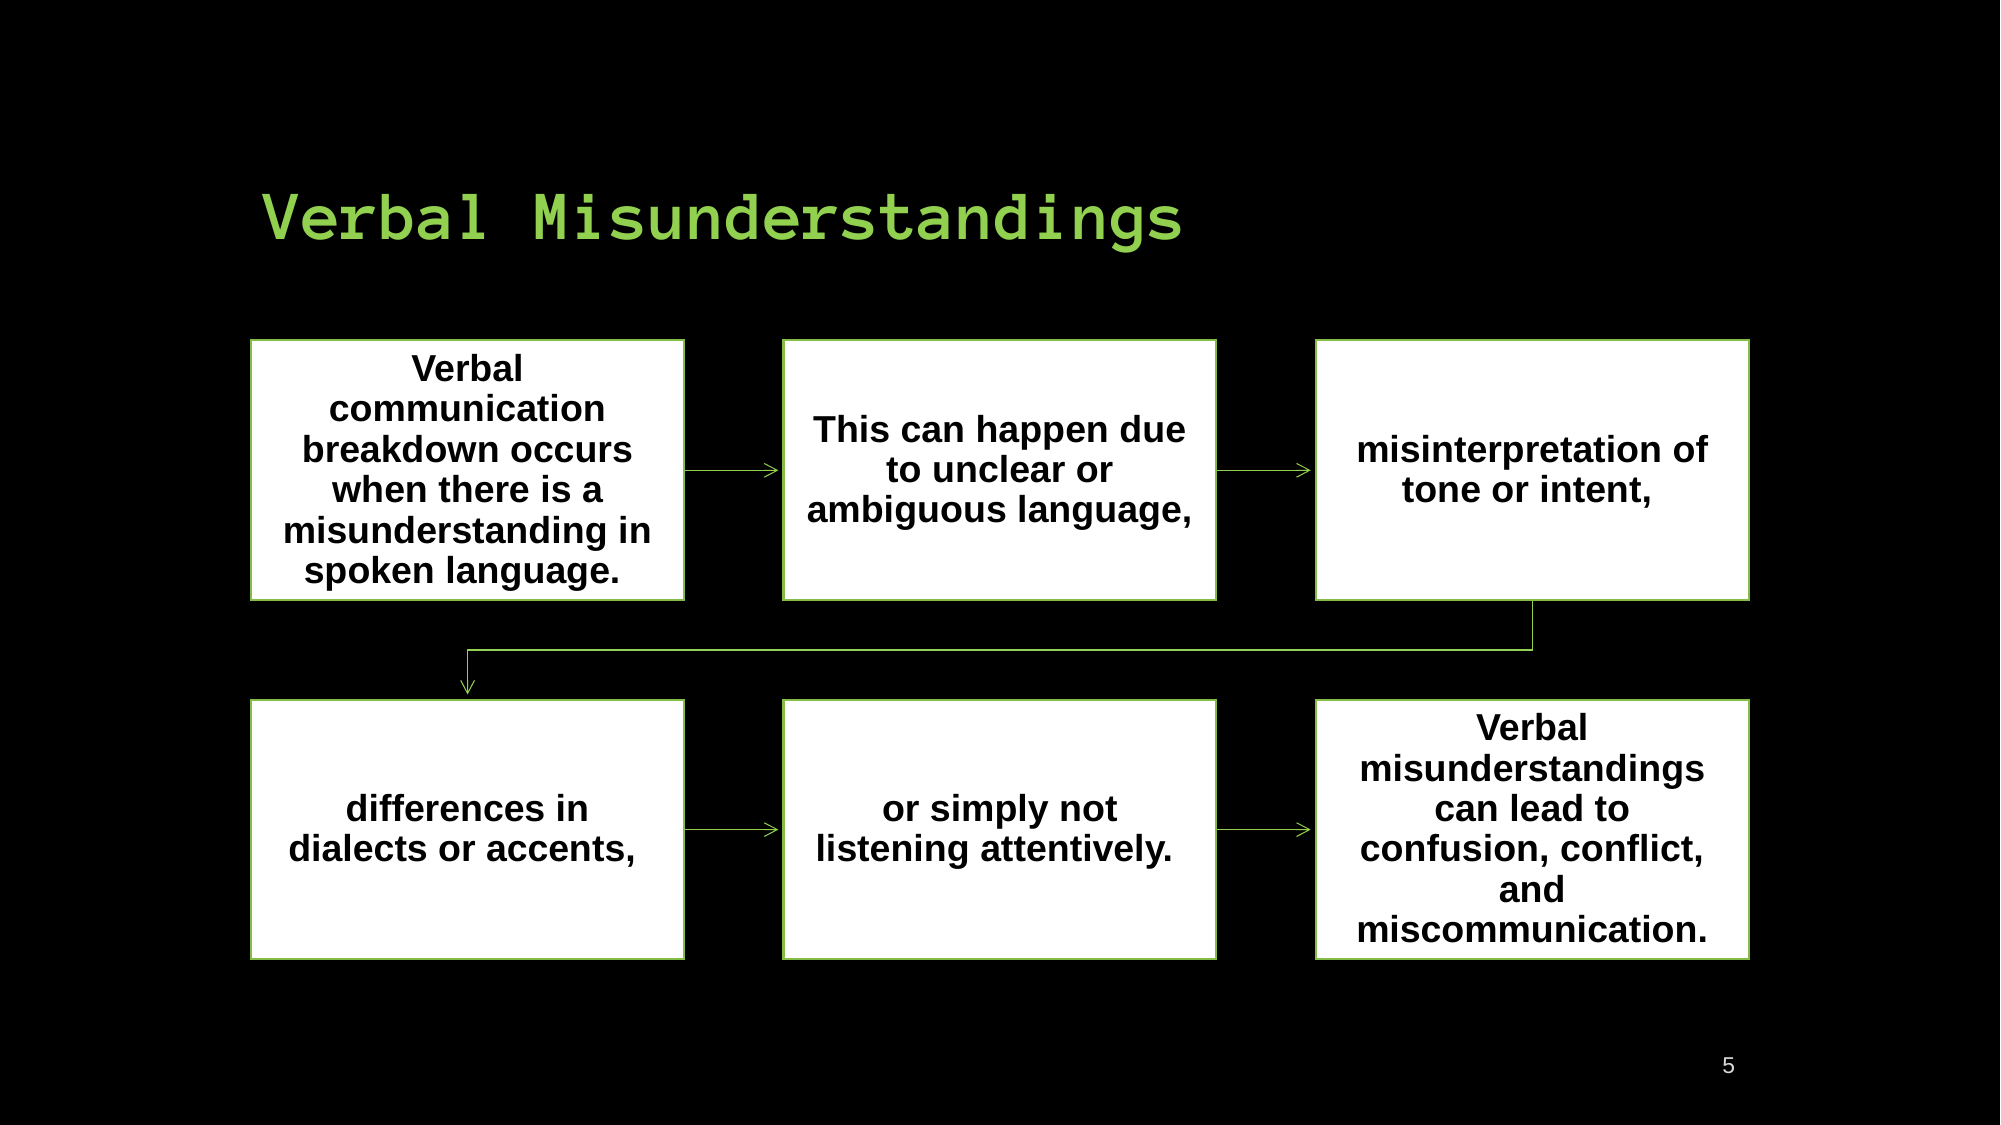

# Verbal Misunderstandings

Verbal communication breakdown occurs when there is a misunderstanding in spoken language.

This can happen due to unclear or ambiguous language,

misinterpretation of tone or intent,

differences in dialects or accents,

or simply not listening attentively.
Verbal misunderstandings can lead to confusion, conflict, and miscommunication.
5